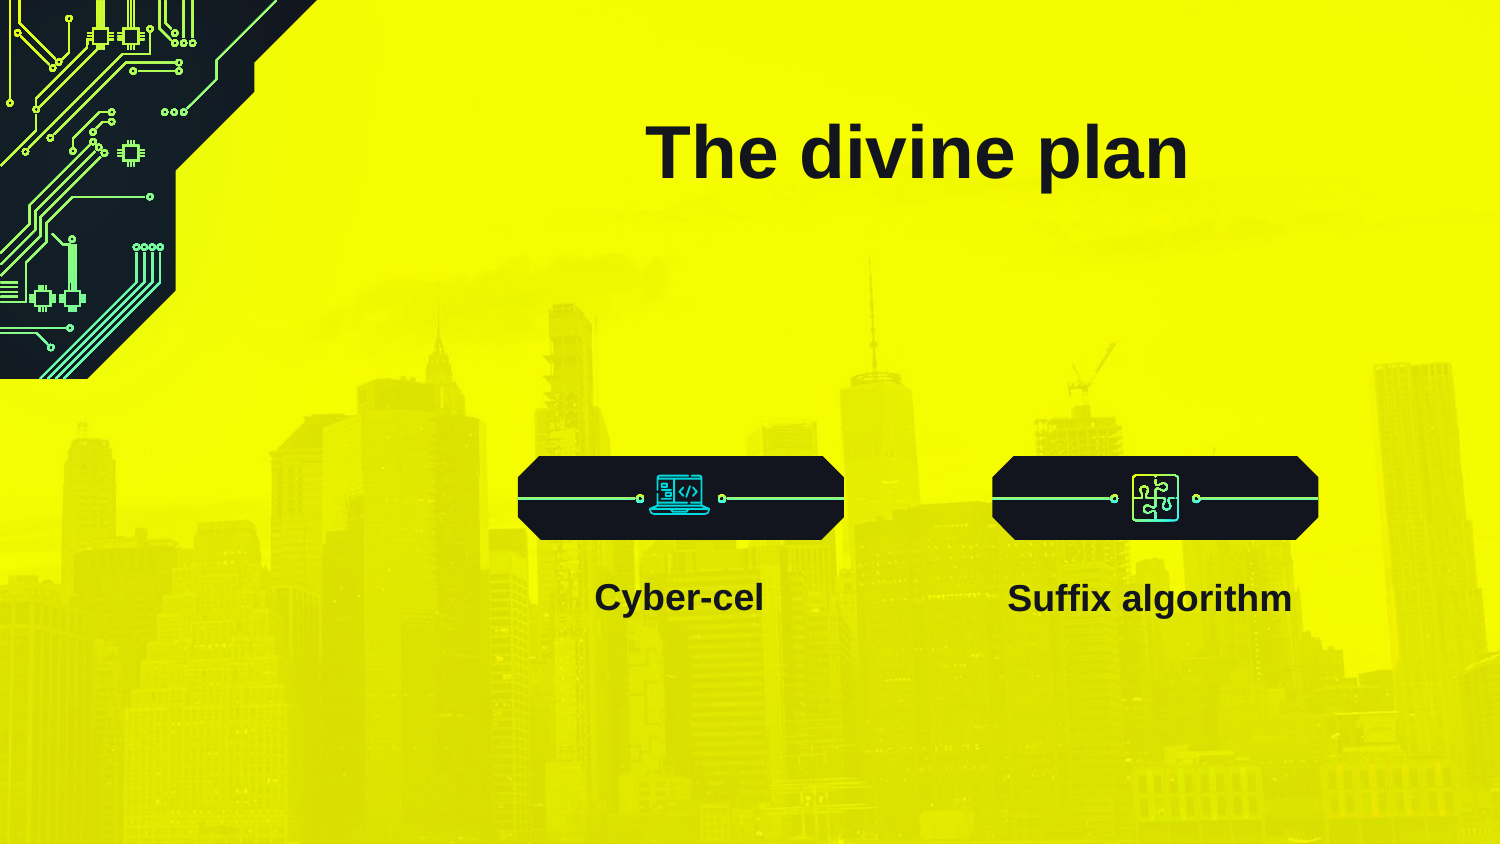

# The divine plan

Cyber-cel
Suffix algorithm